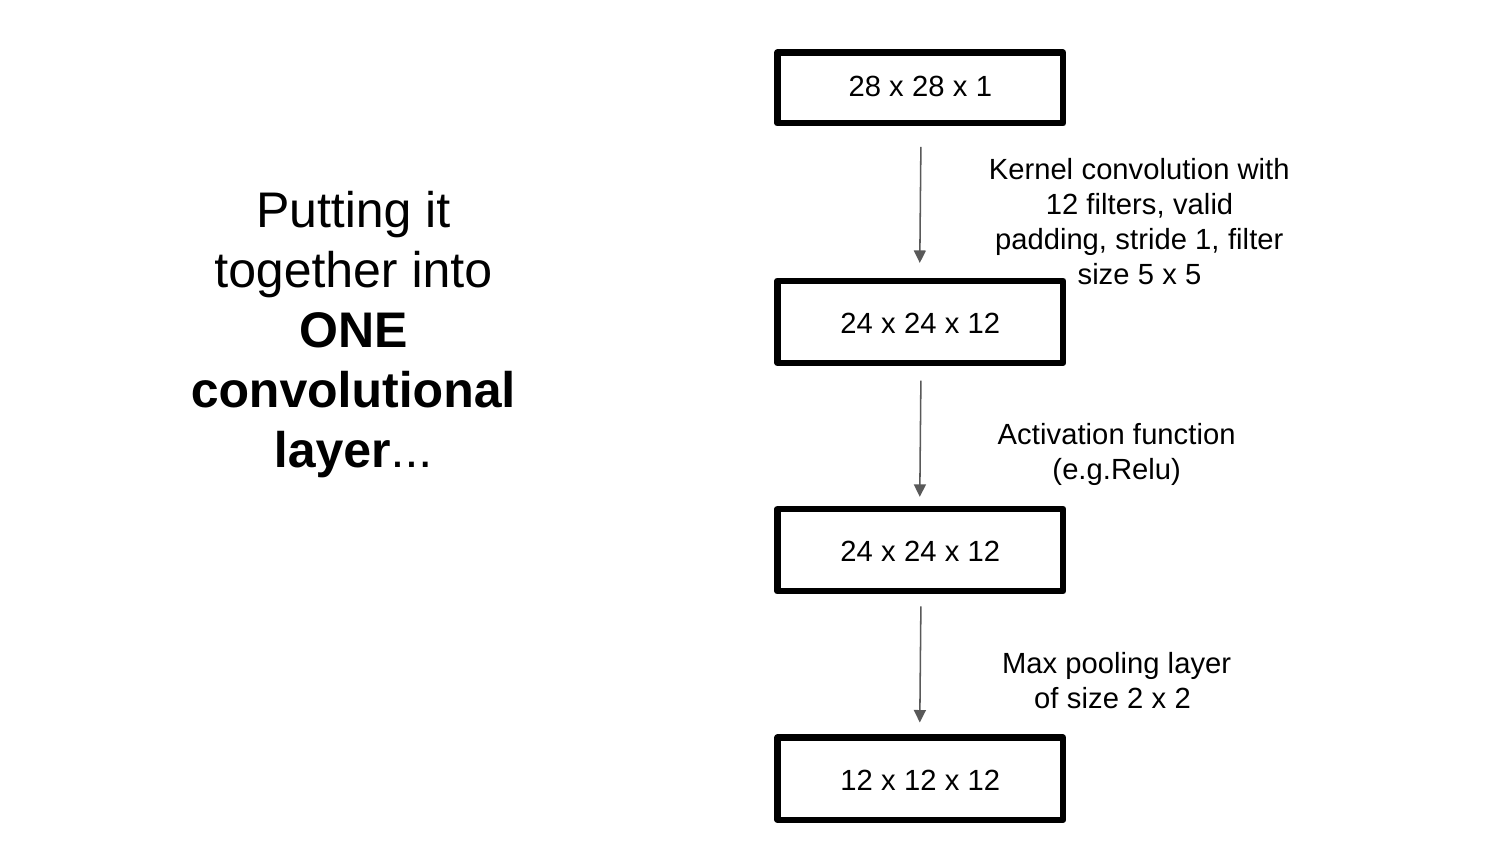

28 x 28 x 1
Kernel convolution with 12 filters, valid padding, stride 1, filter size 5 x 5
Putting it together into ONE convolutional layer...
24 x 24 x 12
Activation function (e.g.Relu)
24 x 24 x 12
Max pooling layer of size 2 x 2
12 x 12 x 12